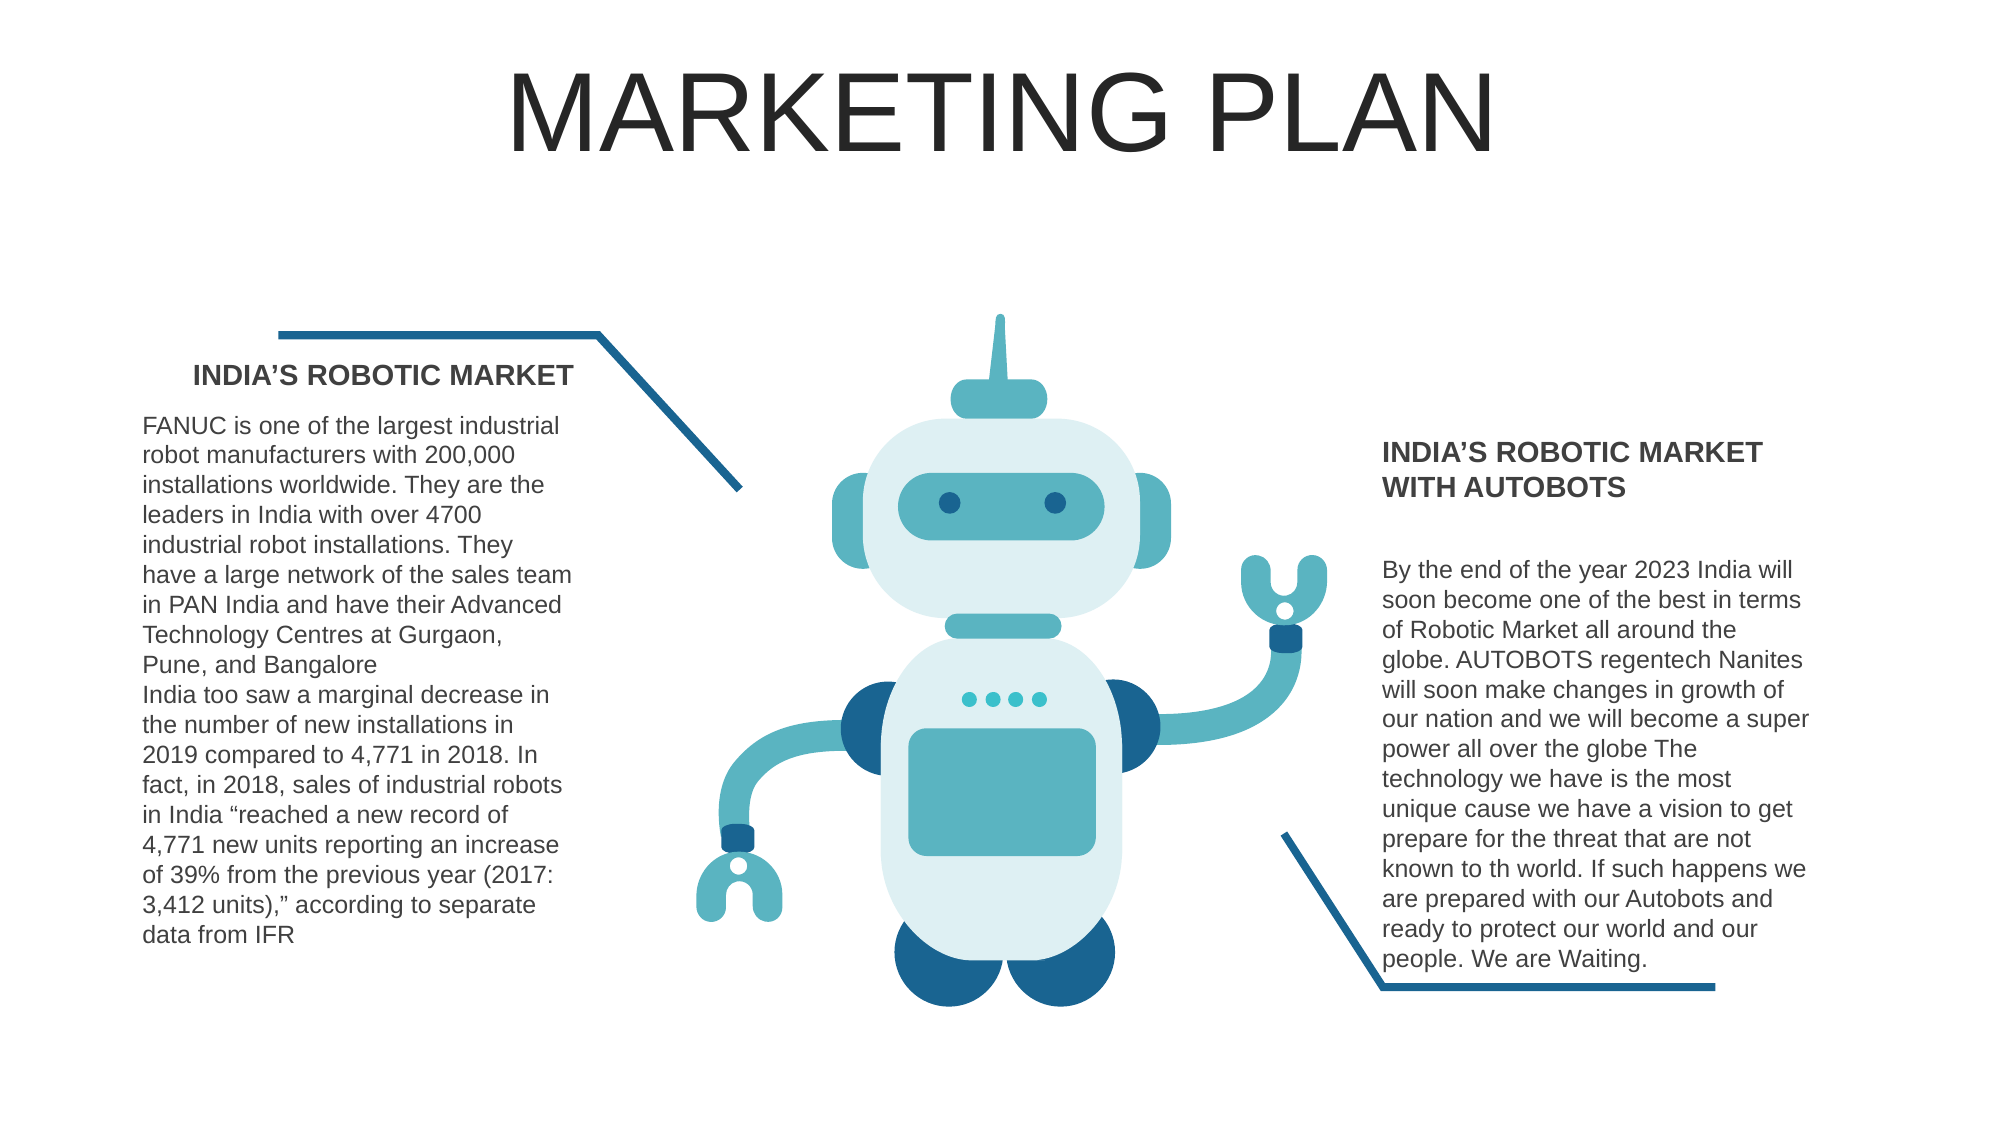

MARKETING PLAN

INDIA’S ROBOTIC MARKET
FANUC is one of the largest industrial robot manufacturers with 200,000 installations worldwide. They are the leaders in India with over 4700 industrial robot installations. They have a large network of the sales team in PAN India and have their Advanced Technology Centres at Gurgaon, Pune, and Bangalore
India too saw a marginal decrease in the number of new installations in 2019 compared to 4,771 in 2018. In fact, in 2018, sales of industrial robots in India “reached a new record of 4,771 new units reporting an increase of 39% from the previous year (2017: 3,412 units),” according to separate data from IFR
INDIA’S ROBOTIC MARKET WITH AUTOBOTS
By the end of the year 2023 India will soon become one of the best in terms of Robotic Market all around the globe. AUTOBOTS regentech Nanites will soon make changes in growth of our nation and we will become a super power all over the globe The technology we have is the most unique cause we have a vision to get prepare for the threat that are not known to th world. If such happens we are prepared with our Autobots and ready to protect our world and our people. We are Waiting.